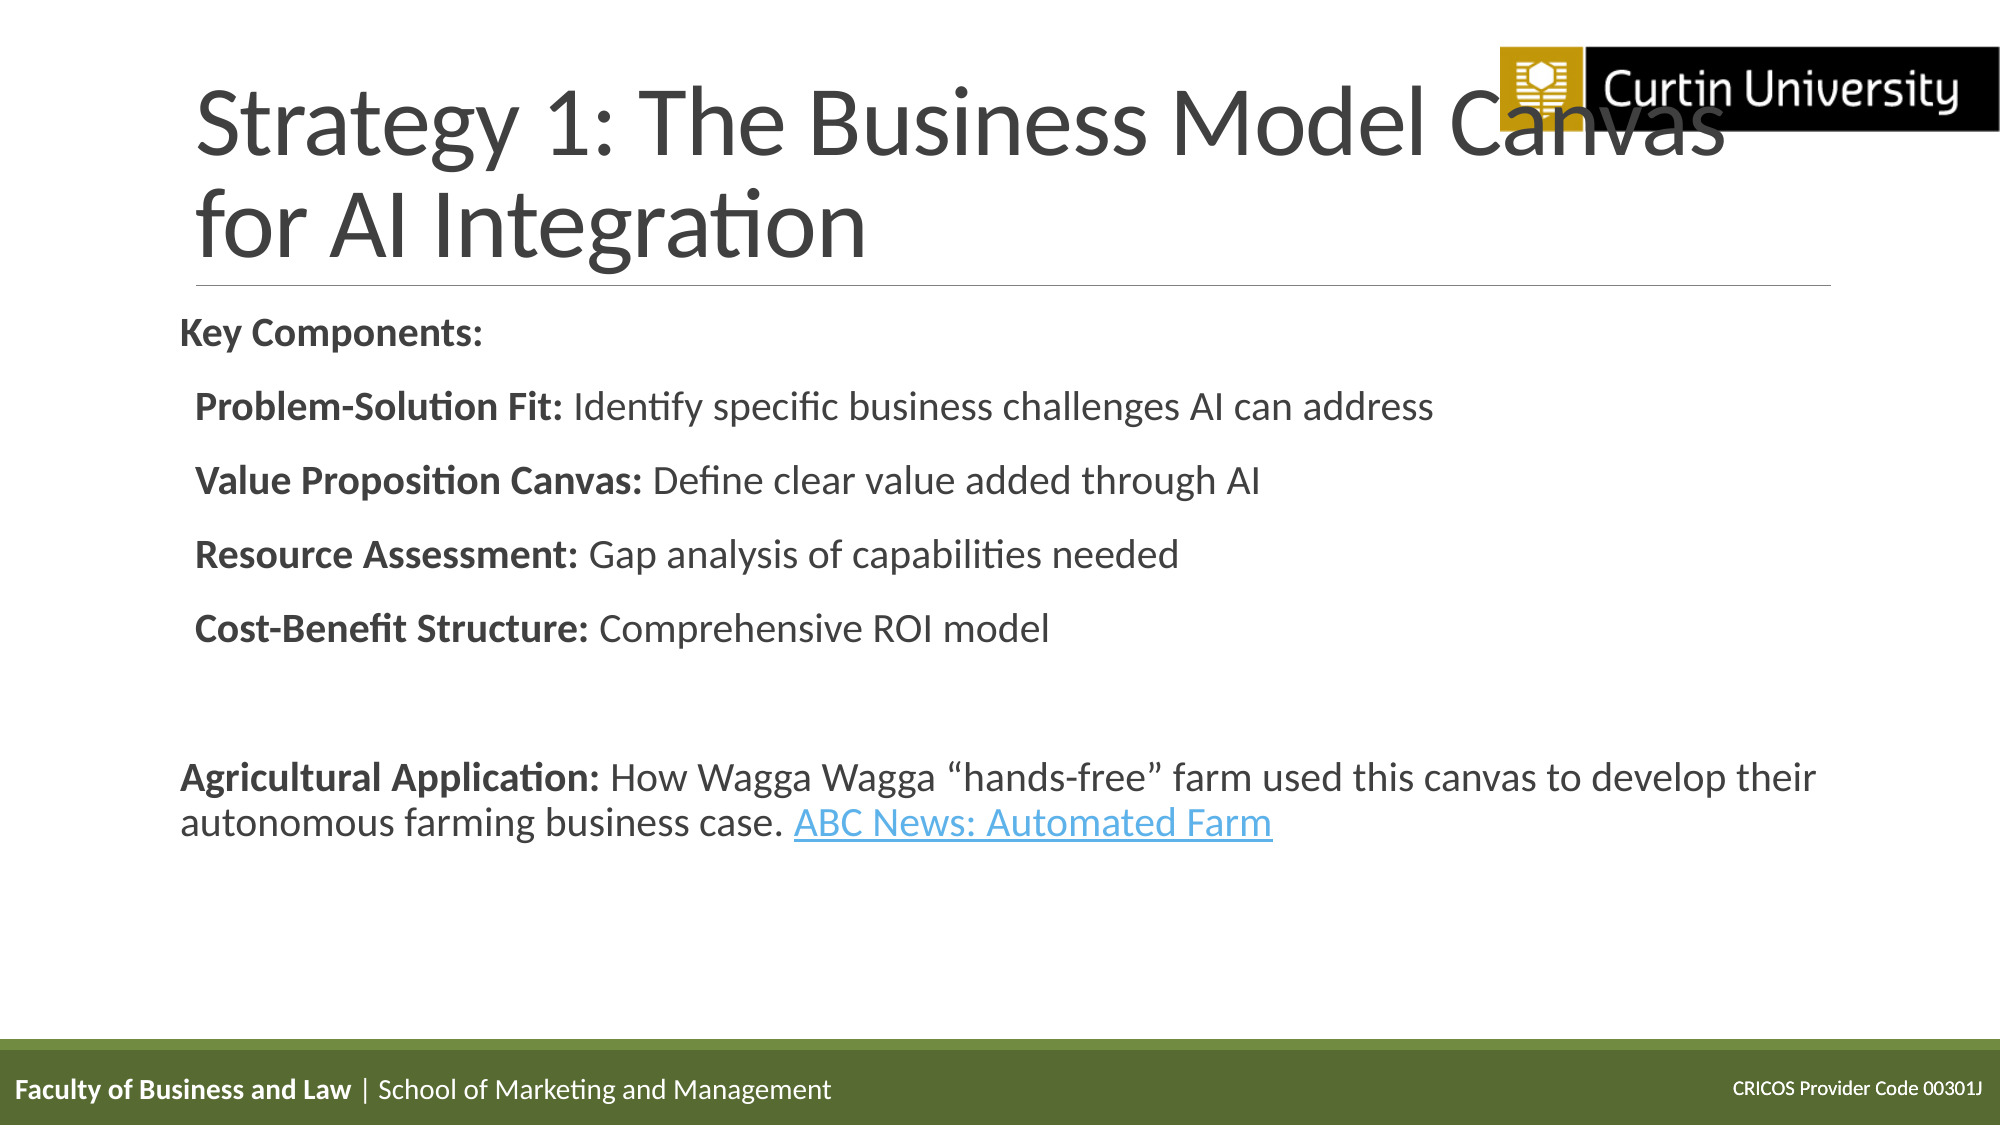

# Strategy 1: The Business Model Canvas for AI Integration
Key Components:
Problem-Solution Fit: Identify specific business challenges AI can address
Value Proposition Canvas: Define clear value added through AI
Resource Assessment: Gap analysis of capabilities needed
Cost-Benefit Structure: Comprehensive ROI model

Agricultural Application: How Wagga Wagga “hands-free” farm used this canvas to develop their autonomous farming business case. ABC News: Automated Farm
Faculty of Business and Law | School of Marketing and Management